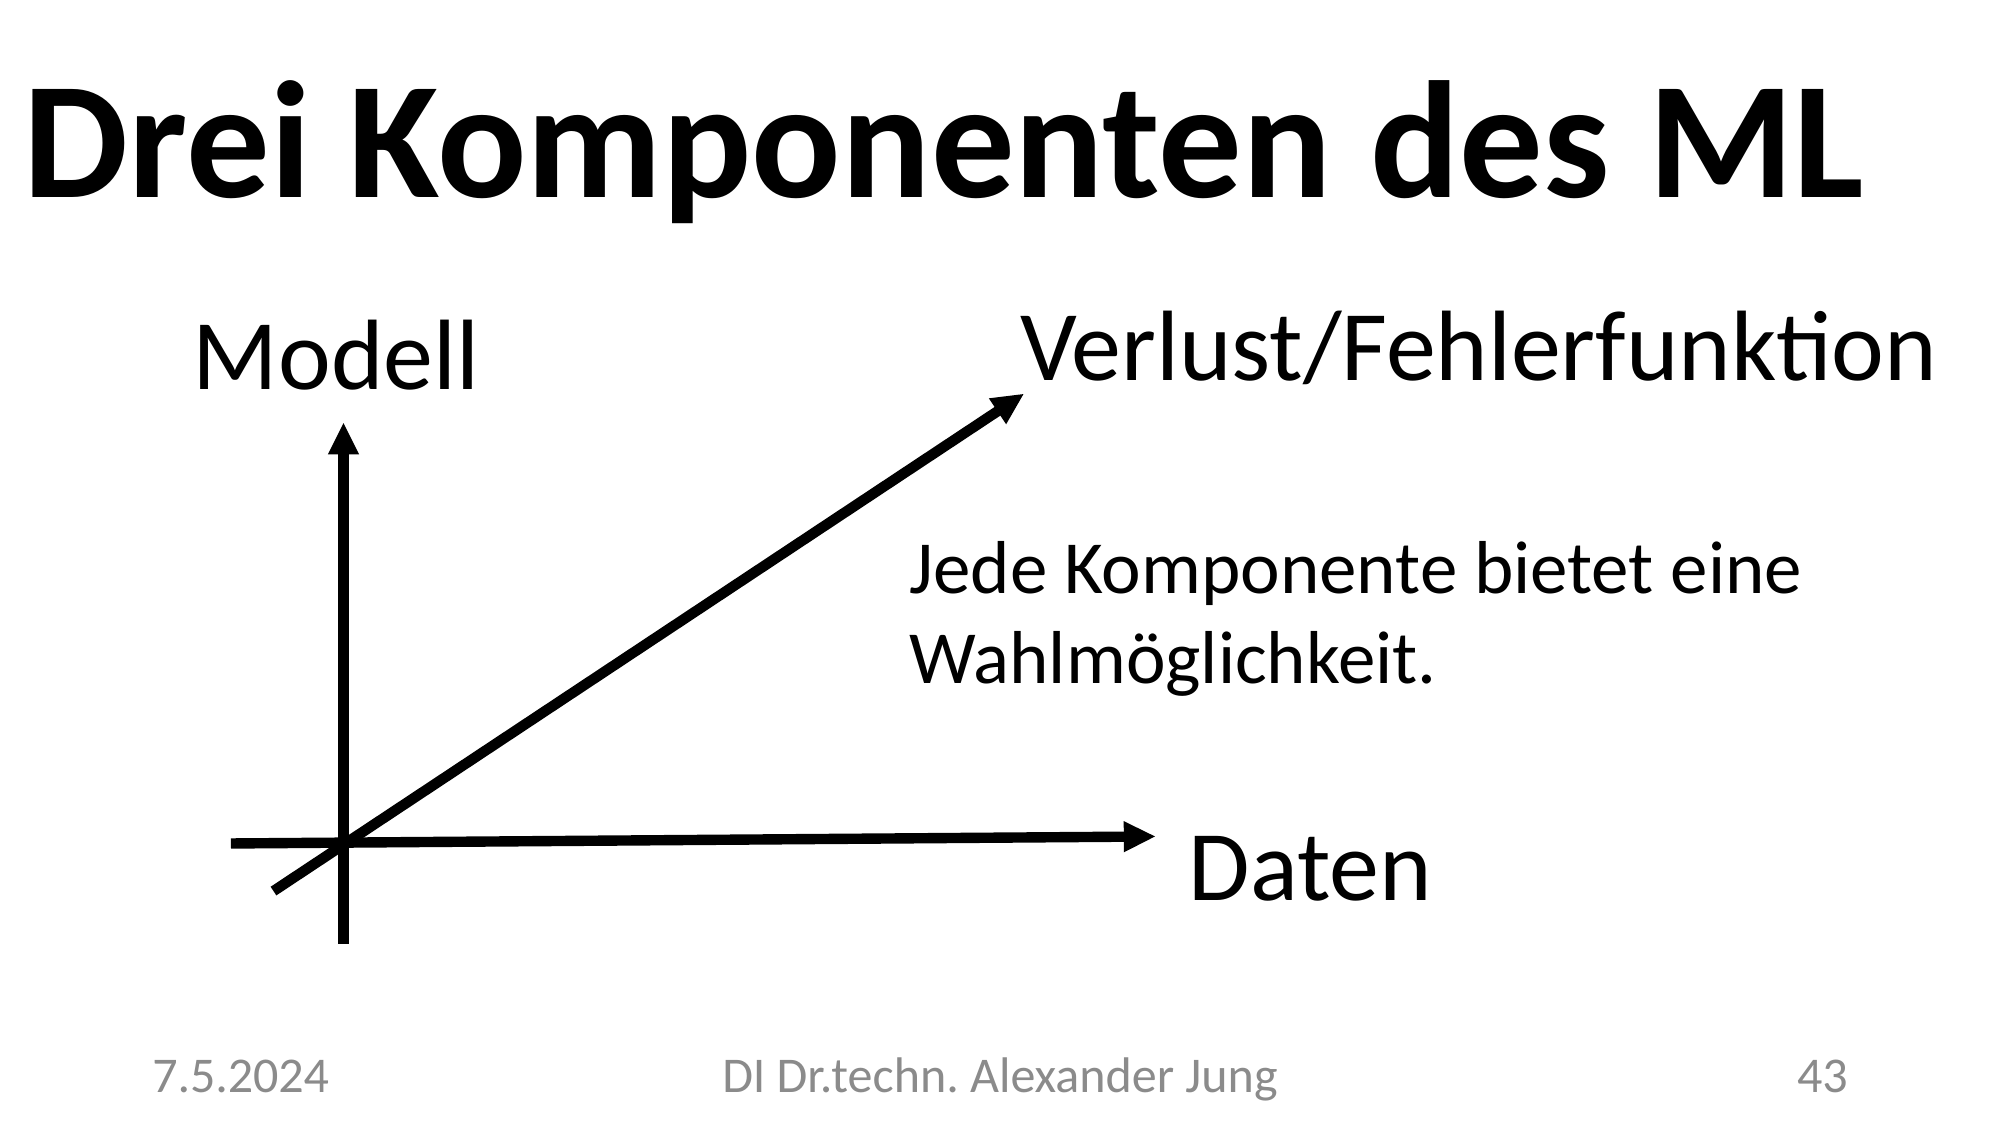

# Drei Komponenten des ML
Verlust/Fehlerfunktion
Modell
Jede Komponente bietet eine Wahlmöglichkeit.
Daten
7.5.2024
DI Dr.techn. Alexander Jung
43